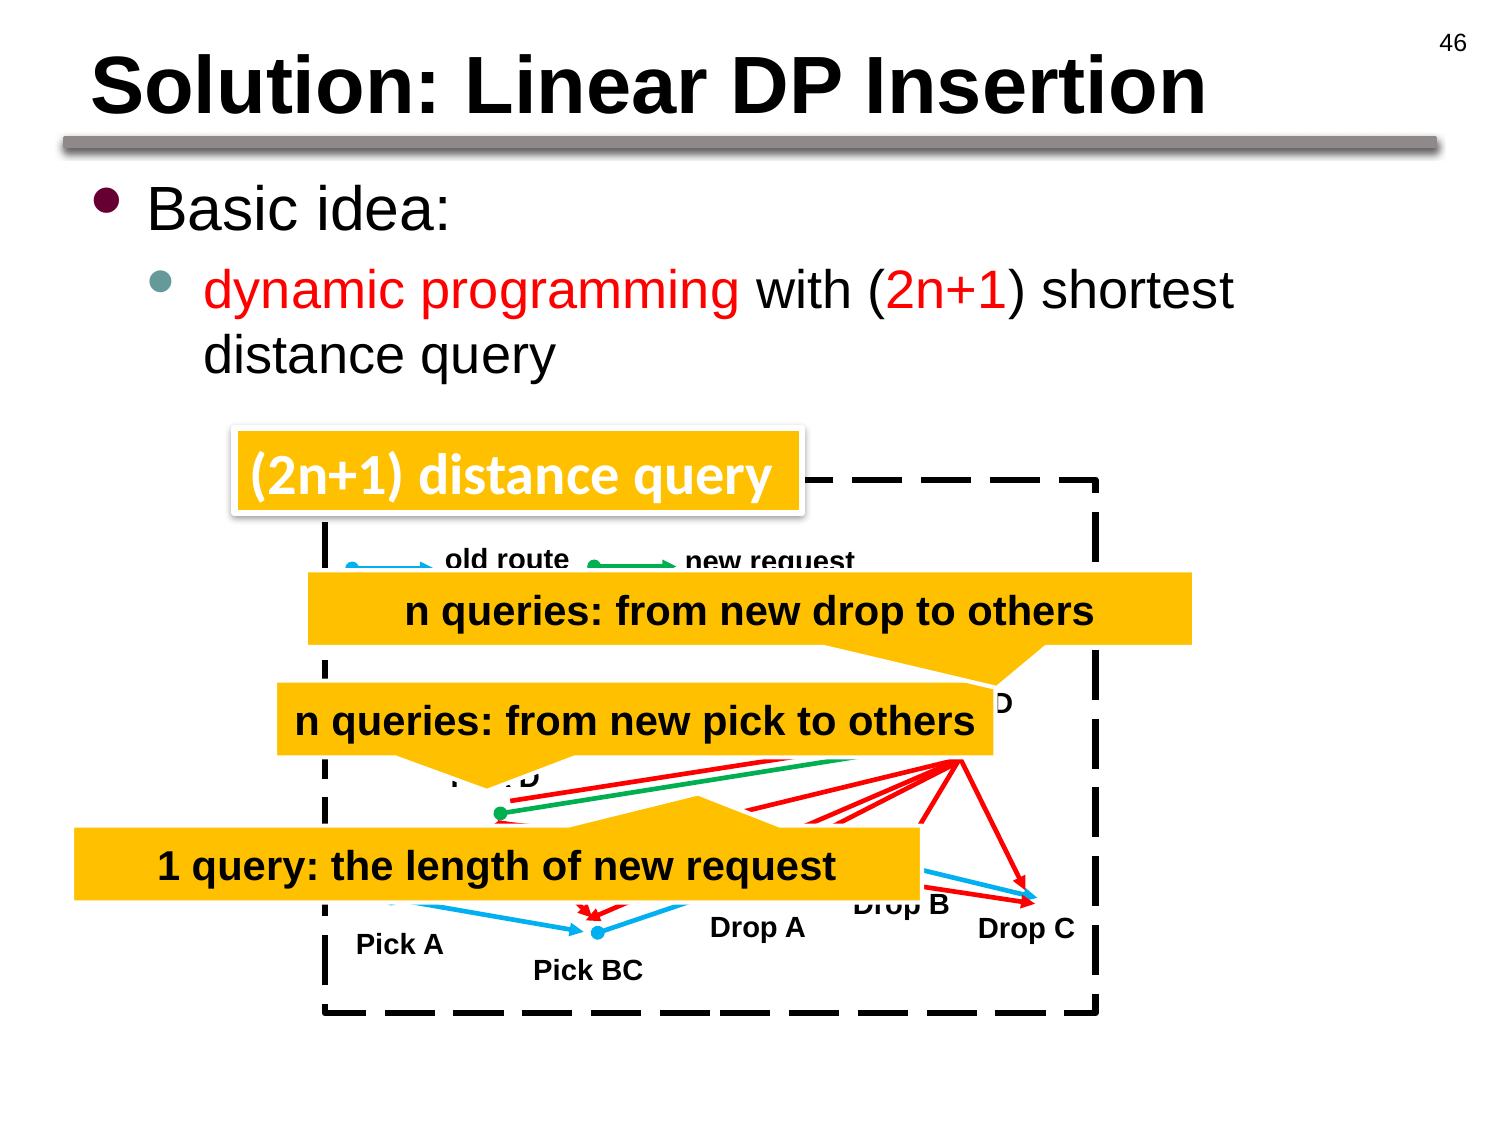

46
# Solution: Linear DP Insertion
Basic idea:
dynamic programming with (2n+1) shortest distance query

(2n+1) distance query

old route
new request
n queries: from new drop to others
shortest distance query
Drop D
n queries: from new pick to others
Pick D
1 query: the length of new request
Drop B
Drop A
Drop C
Pick A
Pick BC